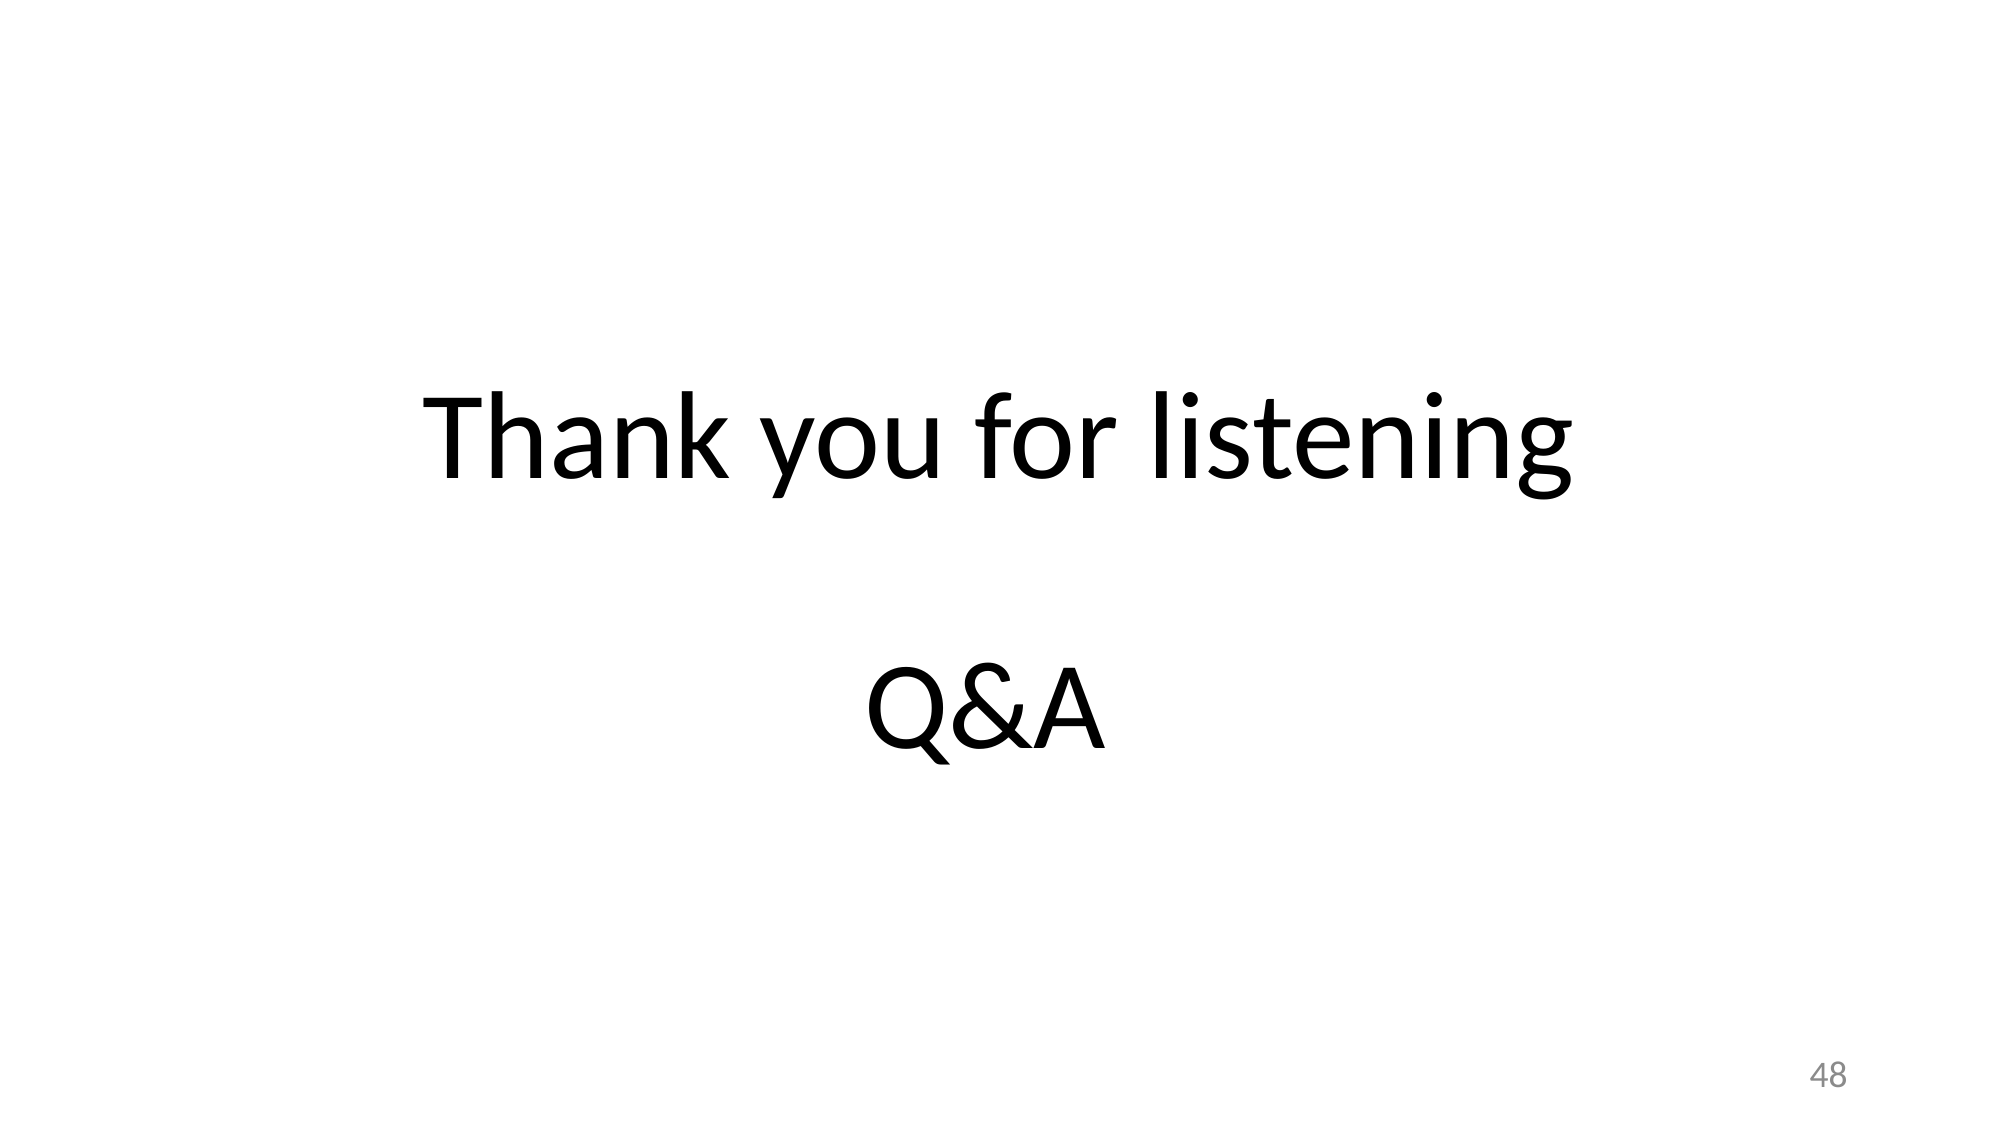

# Thank you for listening Q&A
48